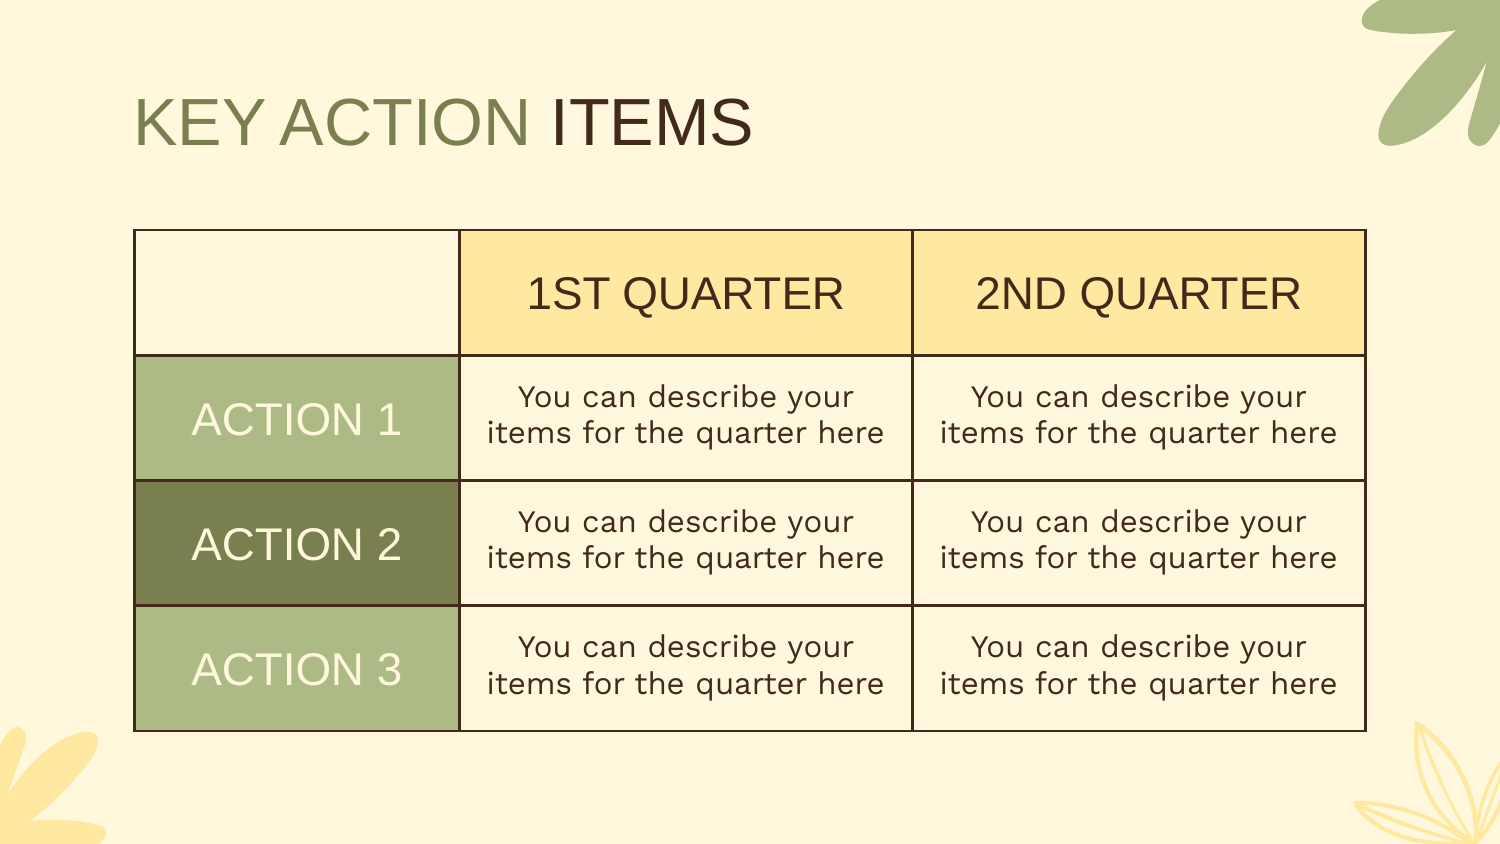

# KEY ACTION ITEMS
|  | 1ST QUARTER | 2ND QUARTER |
| --- | --- | --- |
| ACTION 1 | You can describe your items for the quarter here | You can describe your items for the quarter here |
| ACTION 2 | You can describe your items for the quarter here | You can describe your items for the quarter here |
| ACTION 3 | You can describe your items for the quarter here | You can describe your items for the quarter here |